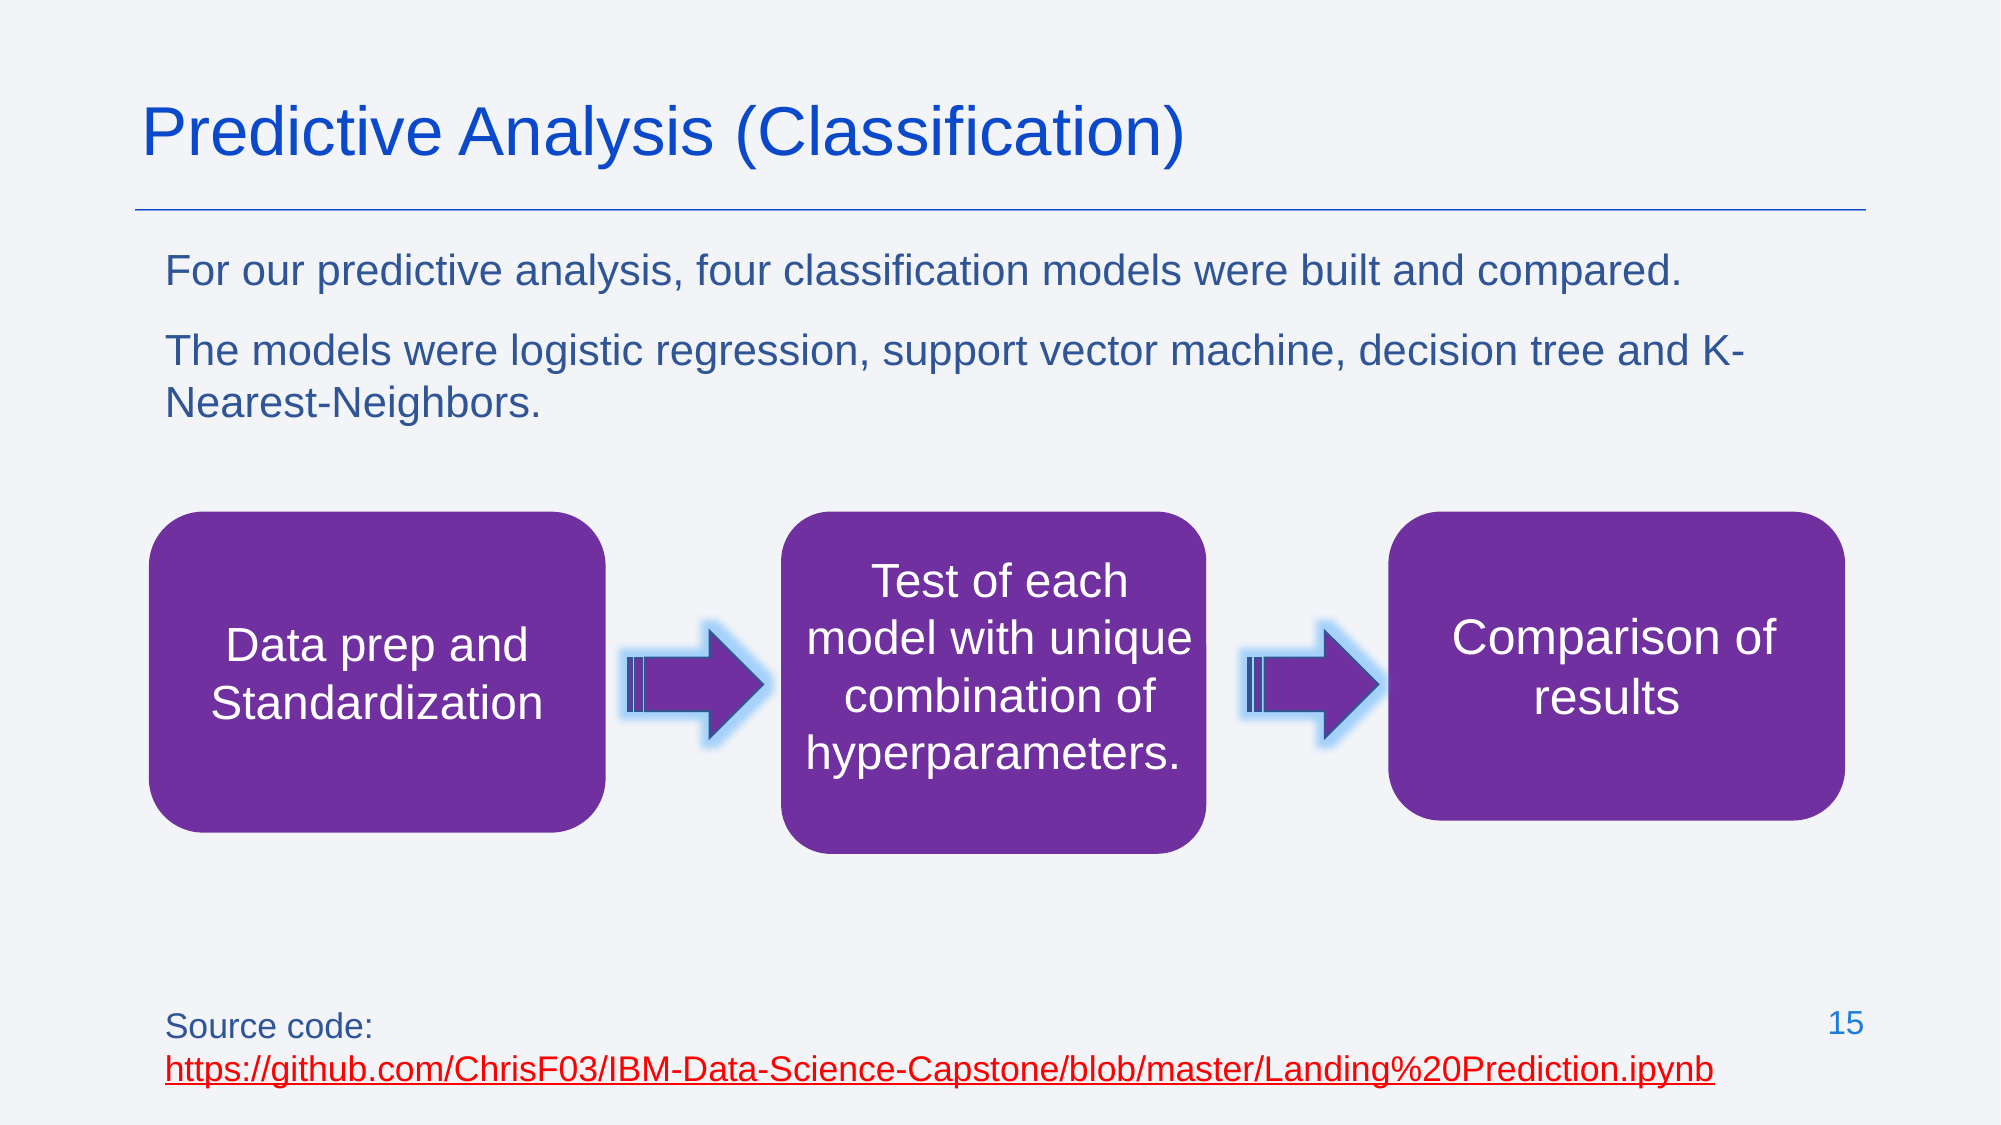

Predictive Analysis (Classification)
For our predictive analysis, four classification models were built and compared.
The models were logistic regression, support vector machine, decision tree and K-Nearest-Neighbors.

Source code: https://github.com/ChrisF03/IBM-Data-Science-Capstone/blob/master/Landing%20Prediction.ipynb

Test of each model with unique combination of hyperparameters.
Comparison of results
Data prep and Standardization

15